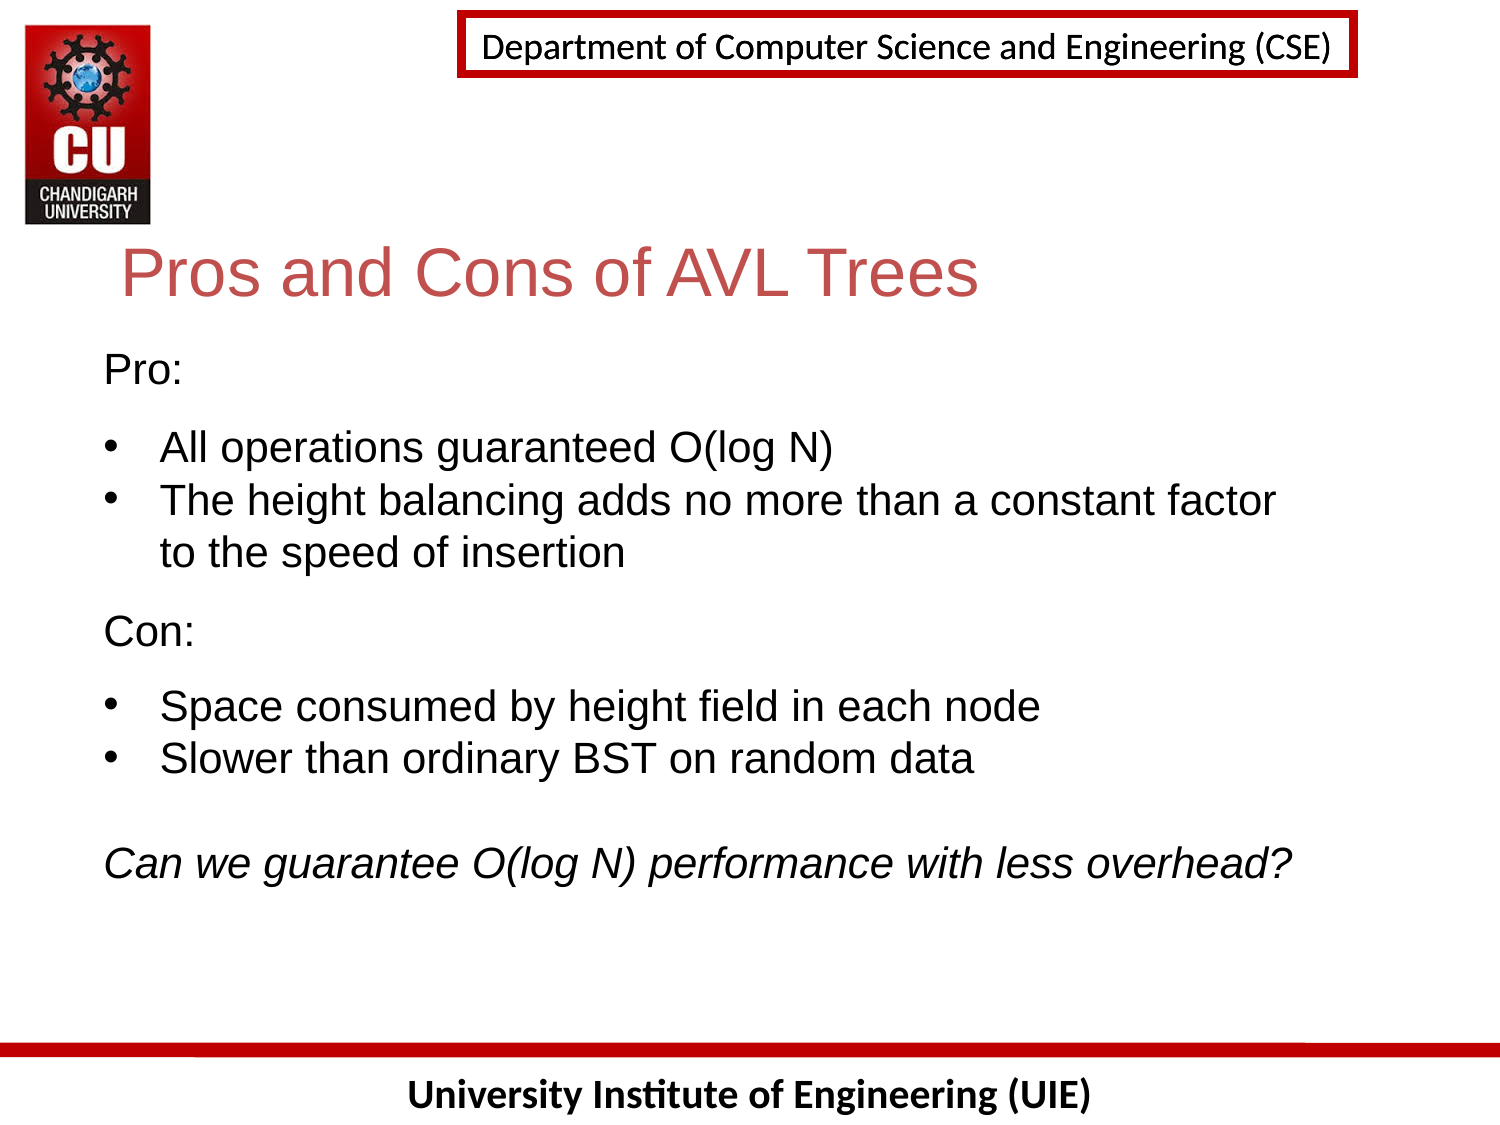

Pros and Cons of AVL Trees
Pro:

All operations guaranteed O(log N)
The height balancing adds no more than a constant factor to the speed of insertion

Con:

Space consumed by height field in each node
Slower than ordinary BST on random data

Can we guarantee O(log N) performance with less overhead?
36